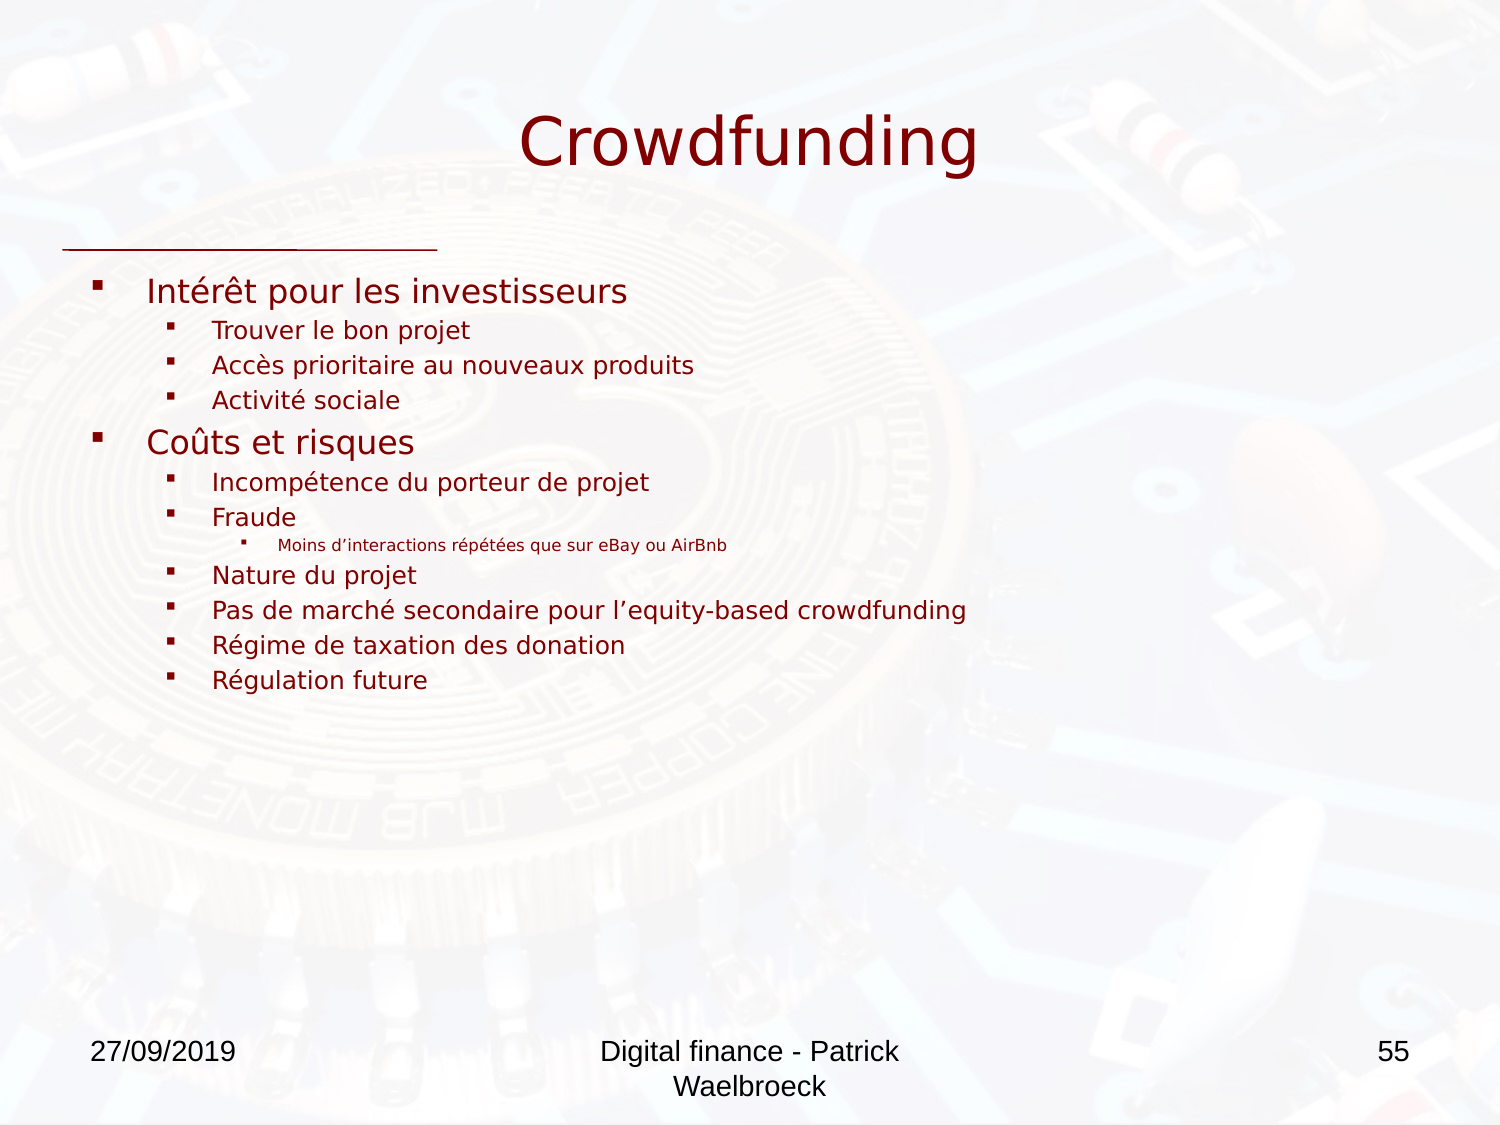

# Crowdfunding

Intérêt pour les investisseurs
Trouver le bon projet
Accès prioritaire au nouveaux produits
Activité sociale
Coûts et risques
Incompétence du porteur de projet
Fraude
Moins d’interactions répétées que sur eBay ou AirBnb
Nature du projet
Pas de marché secondaire pour l’equity-based crowdfunding
Régime de taxation des donation
Régulation future

27/09/2019
Digital finance - Patrick Waelbroeck
55